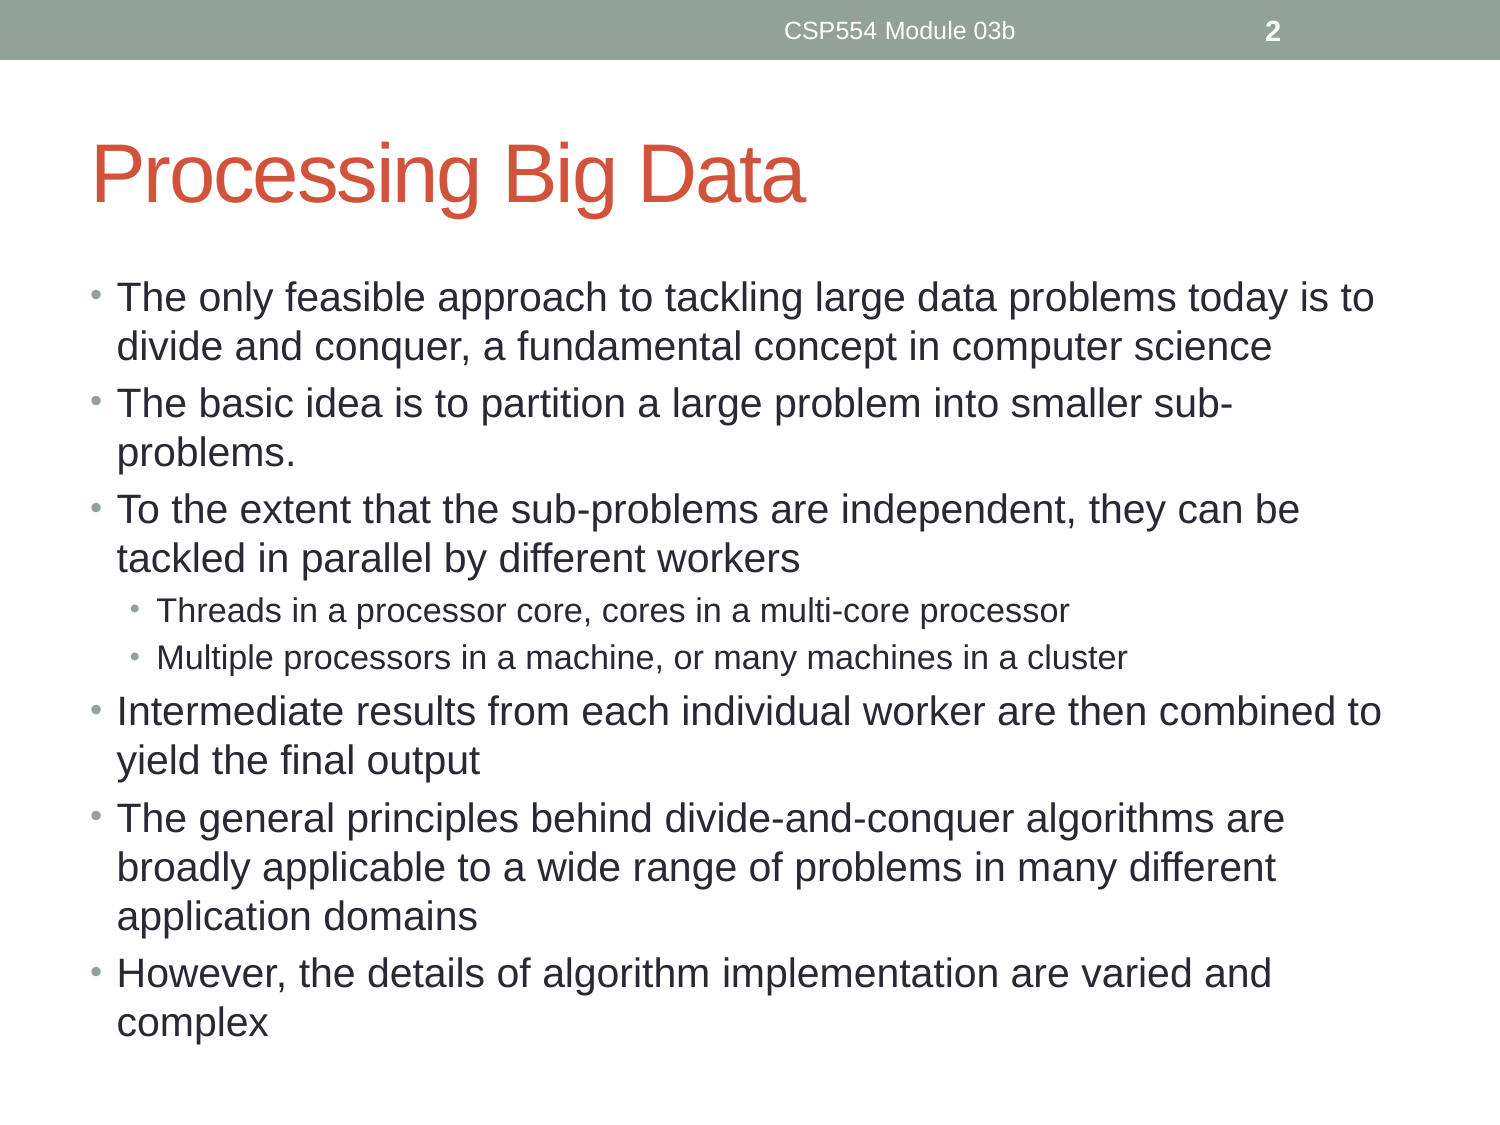

CSP554 Module 03b
2
# Processing Big Data
The only feasible approach to tackling large data problems today is to divide and conquer, a fundamental concept in computer science
The basic idea is to partition a large problem into smaller sub-problems.
To the extent that the sub-problems are independent, they can be tackled in parallel by different workers
Threads in a processor core, cores in a multi-core processor
Multiple processors in a machine, or many machines in a cluster
Intermediate results from each individual worker are then combined to yield the final output
The general principles behind divide-and-conquer algorithms are broadly applicable to a wide range of problems in many different application domains
However, the details of algorithm implementation are varied and complex